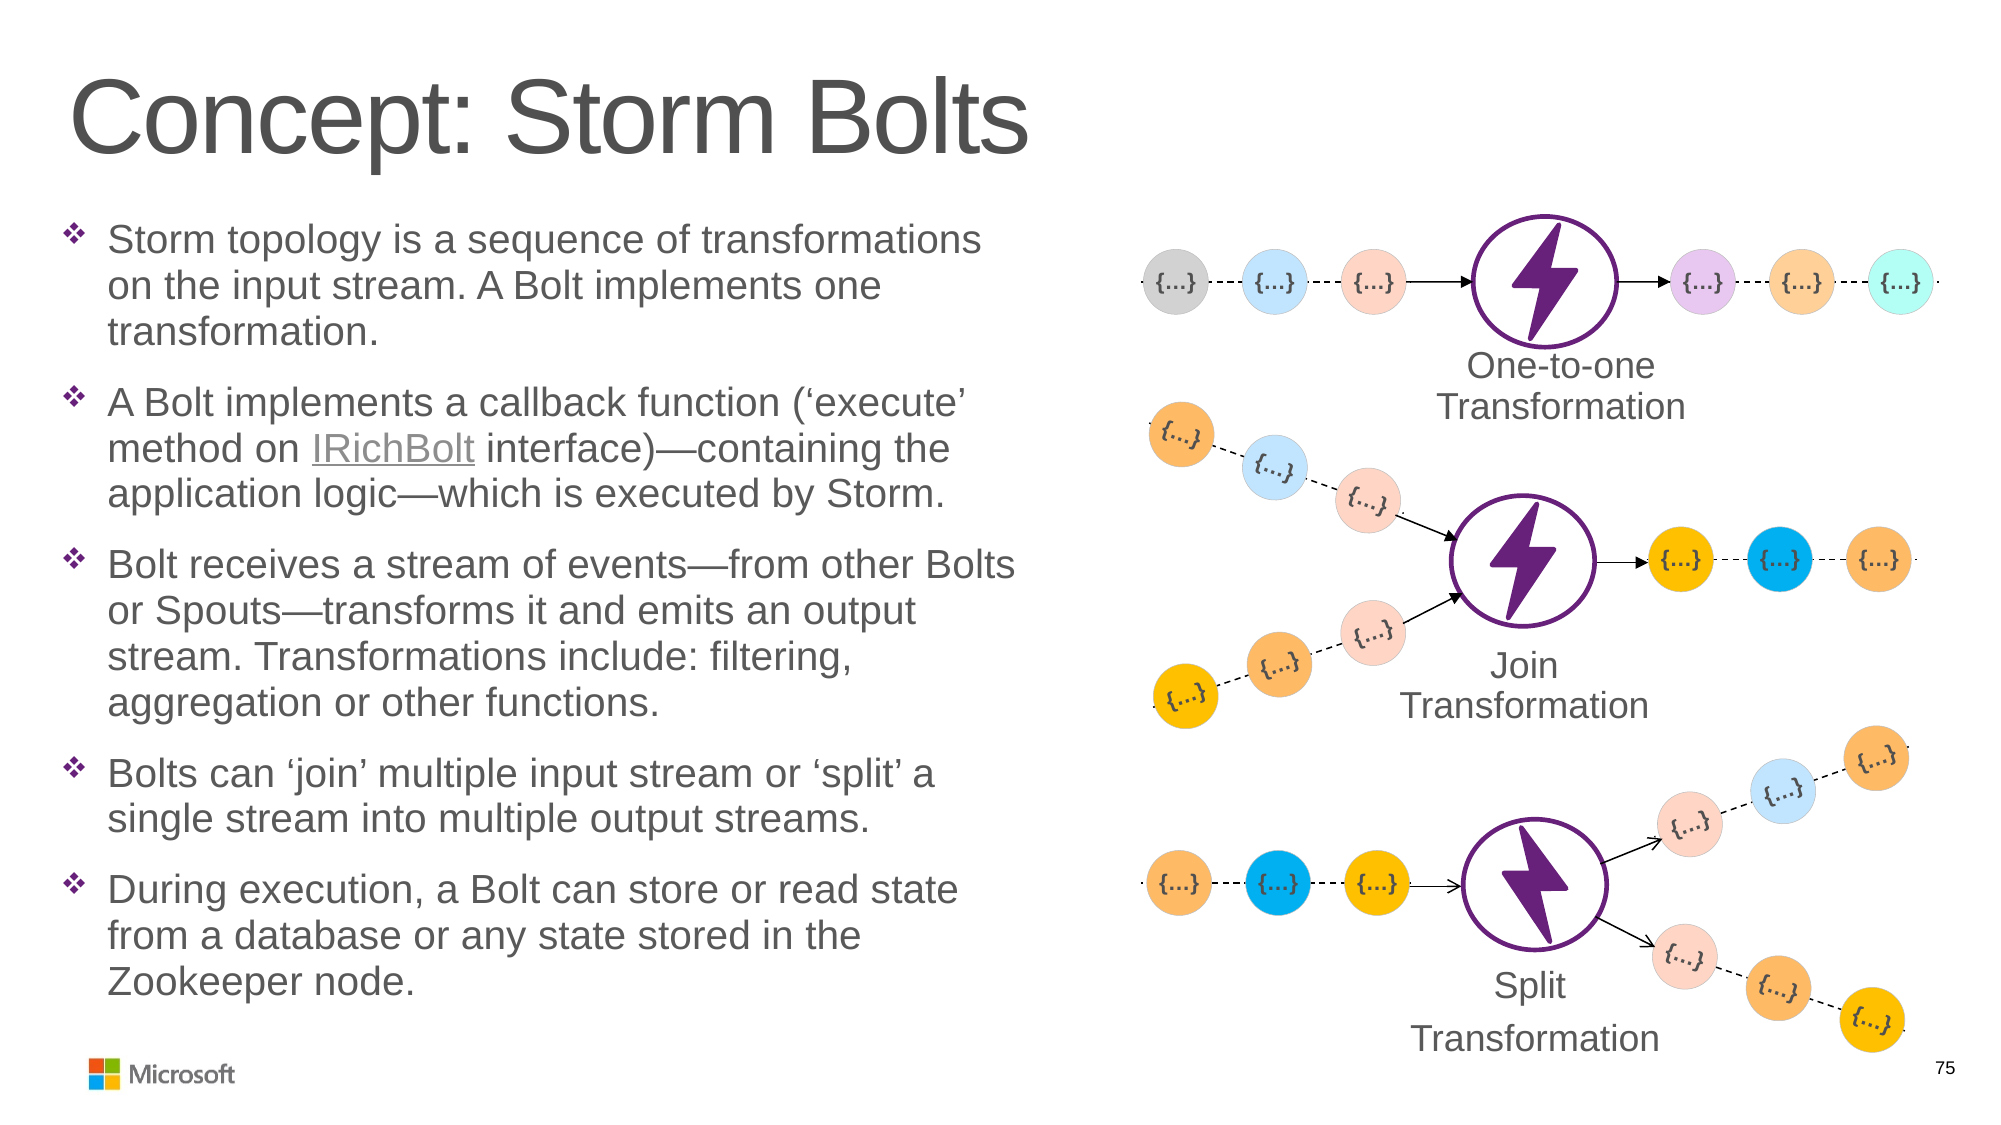

# Concept: Storm Bolts
Storm topology is a sequence of transformations on the input stream. A Bolt implements one transformation.
A Bolt implements a callback function (‘execute’ method on IRichBolt interface)—containing the application logic—which is executed by Storm.
Bolt receives a stream of events—from other Bolts or Spouts—transforms it and emits an output stream. Transformations include: filtering, aggregation or other functions.
Bolts can ‘join’ multiple input stream or ‘split’ a single stream into multiple output streams.
During execution, a Bolt can store or read state from a database or any state stored in the Zookeeper node.

{…}
{…}
{…}
{…}
{…}
{…}
One-to-one
Transformation
{…}
{…}
{…}

{…}
{…}
{…}
{…}
{…}
{…}
Join
Transformation
{…}
{…}
{…}

{…}
{…}
{…}
{…}
{…}
{…}
Split
Transformation
75